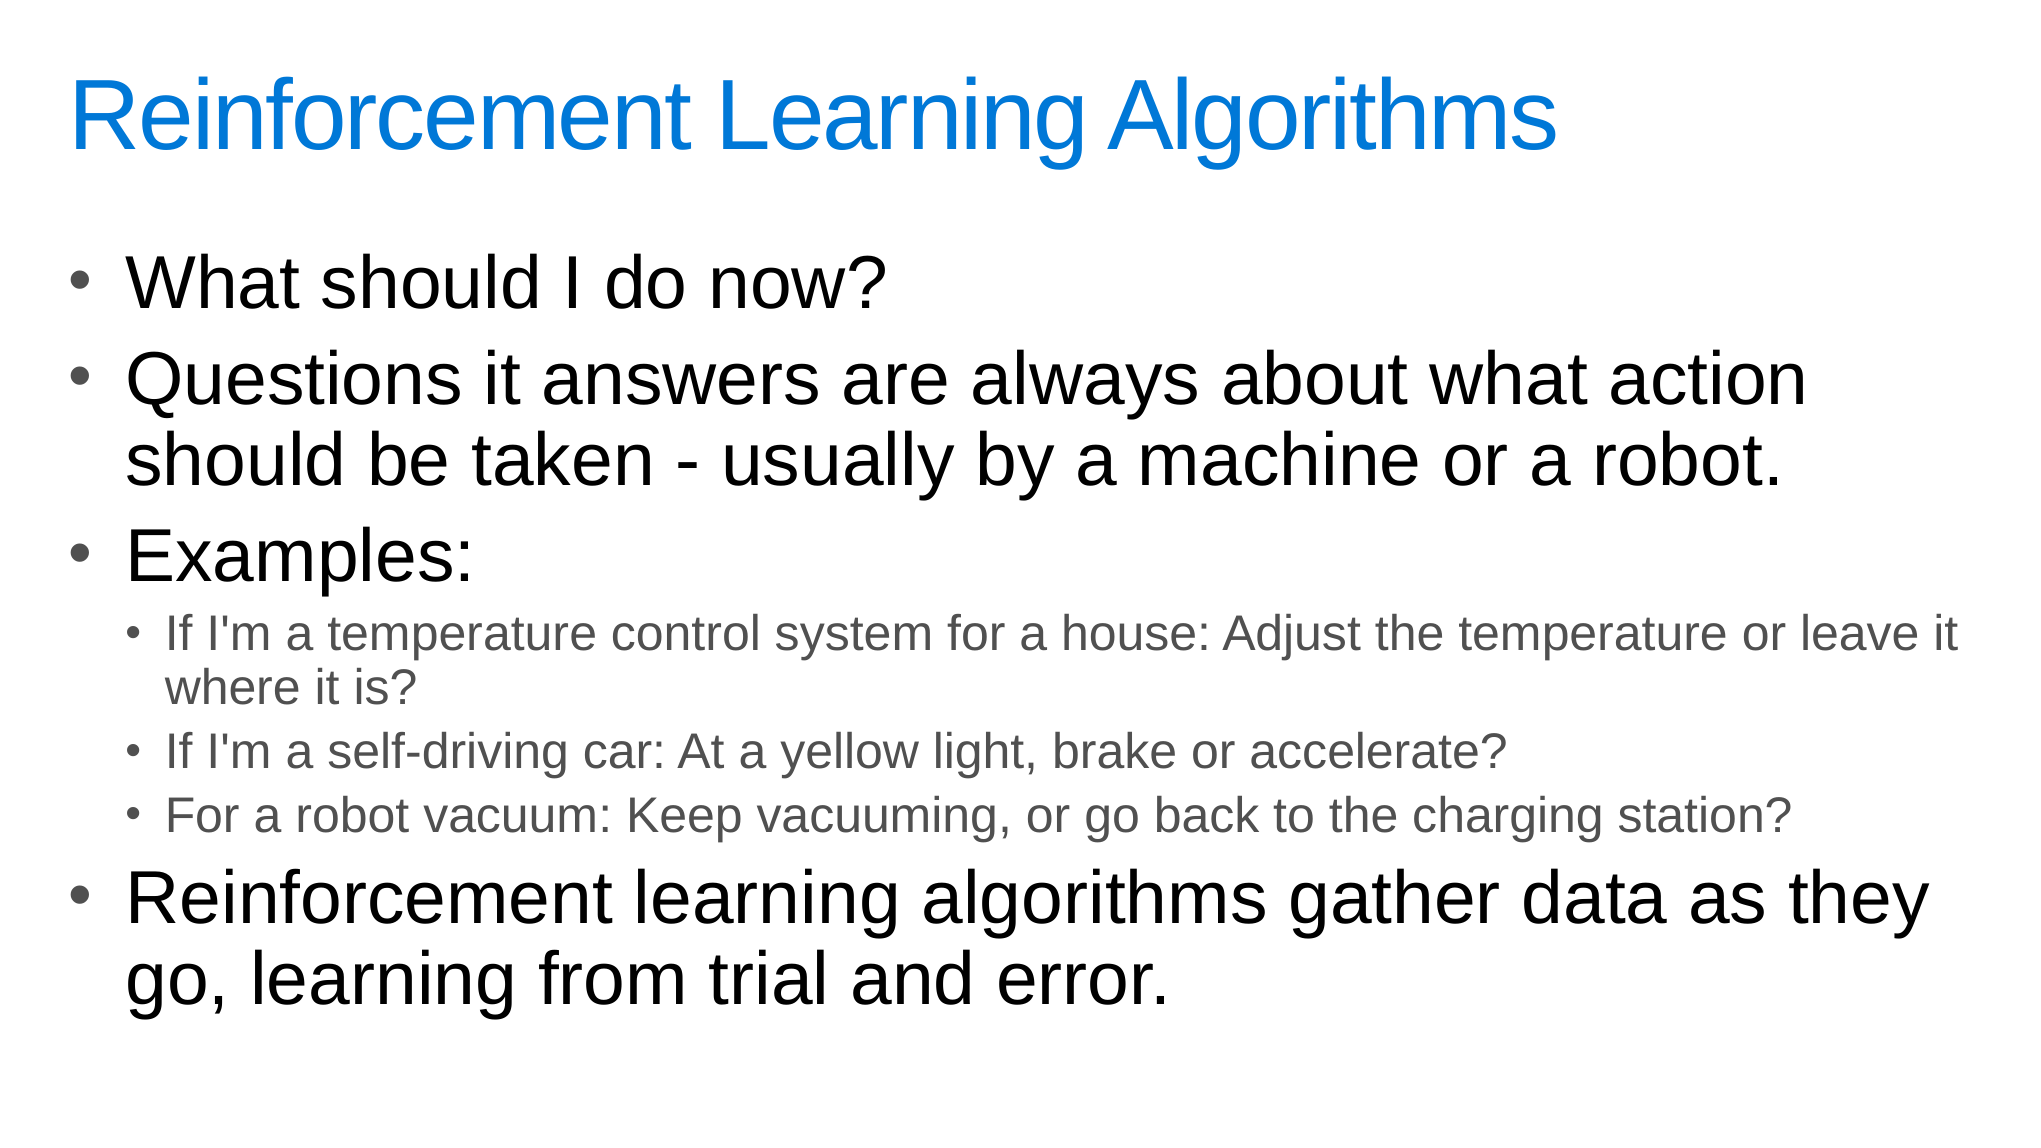

# Reinforcement Learning Algorithms
What should I do now?
Questions it answers are always about what action should be taken - usually by a machine or a robot.
Examples:
If I'm a temperature control system for a house: Adjust the temperature or leave it where it is?
If I'm a self-driving car: At a yellow light, brake or accelerate?
For a robot vacuum: Keep vacuuming, or go back to the charging station?
Reinforcement learning algorithms gather data as they go, learning from trial and error.